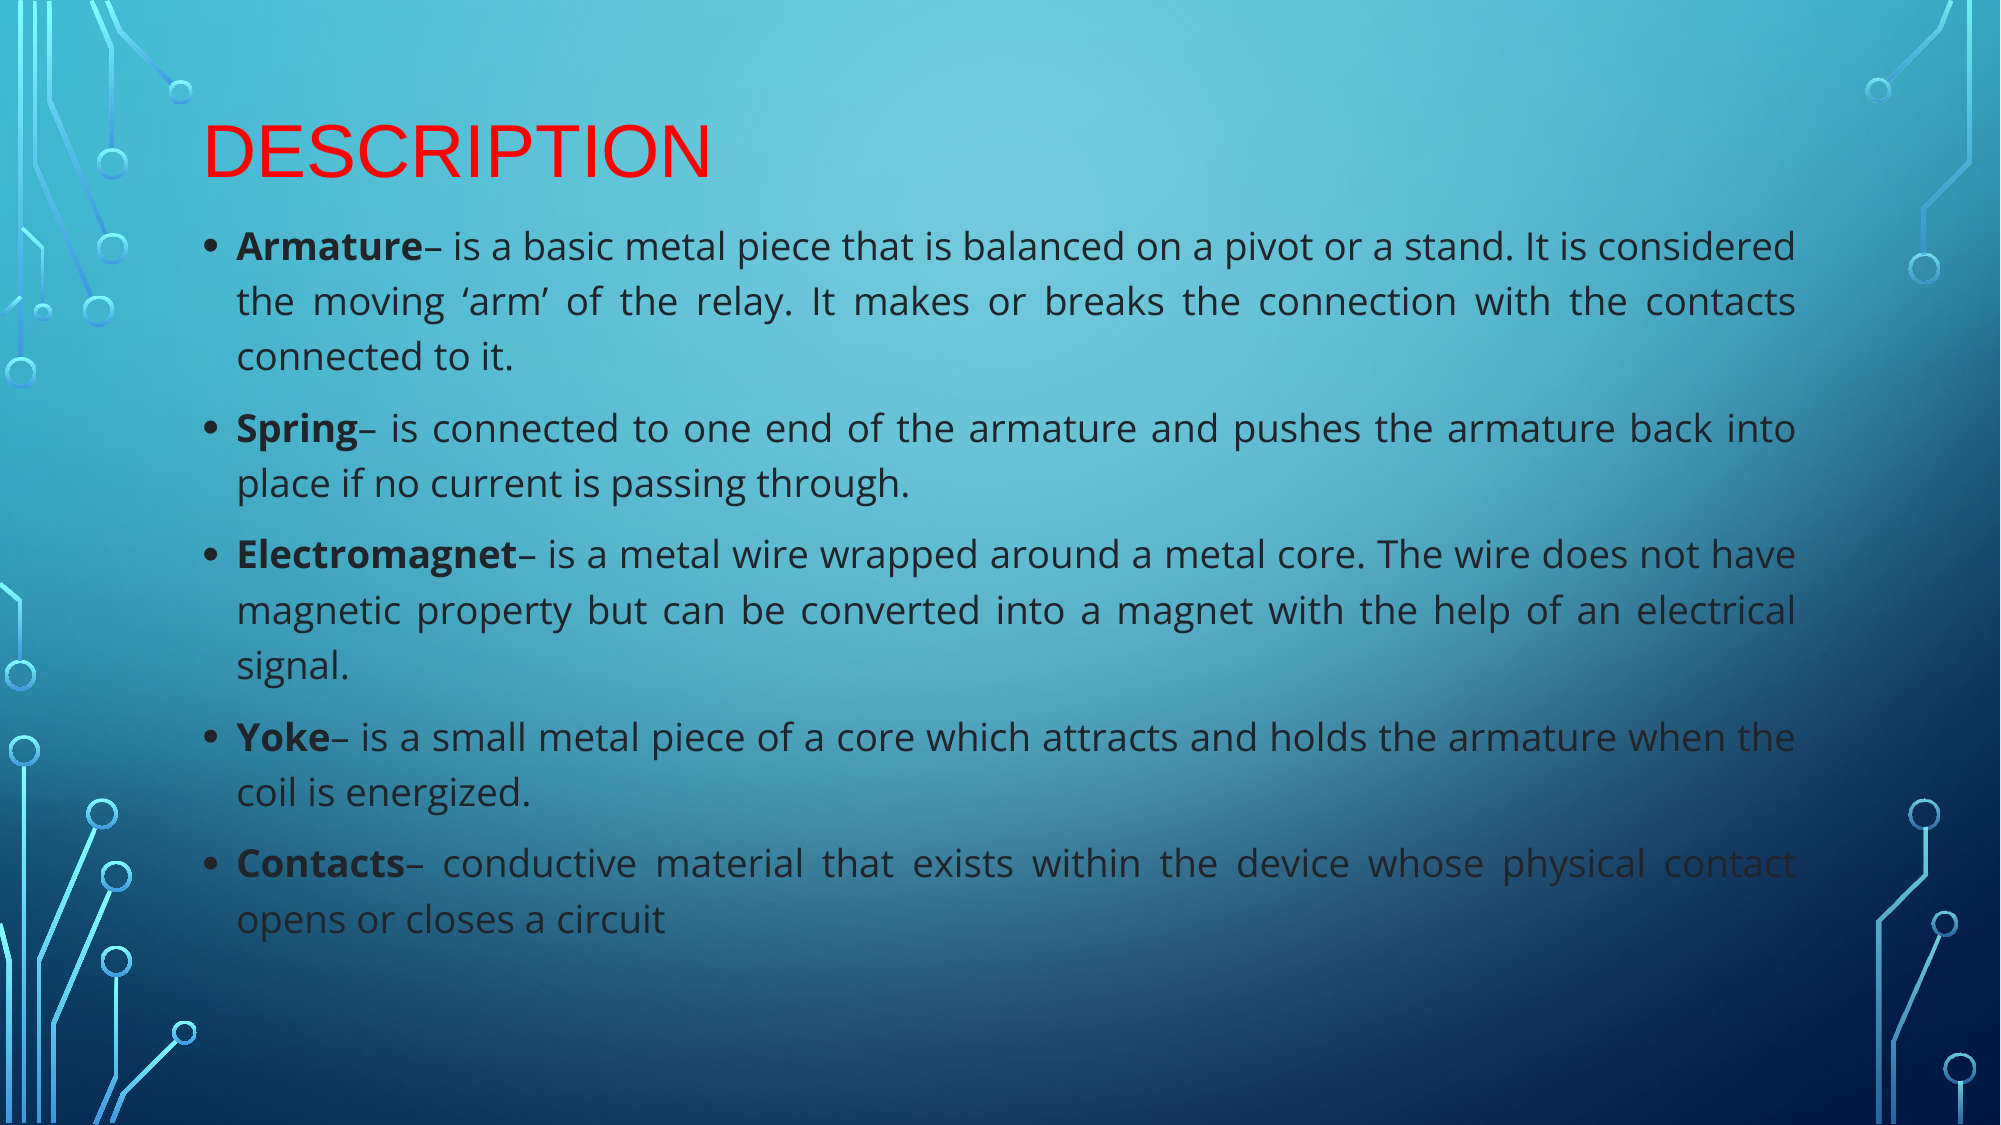

# Description
Armature– is a basic metal piece that is balanced on a pivot or a stand. It is considered the moving ‘arm’ of the relay. It makes or breaks the connection with the contacts connected to it.
Spring– is connected to one end of the armature and pushes the armature back into place if no current is passing through.
Electromagnet– is a metal wire wrapped around a metal core. The wire does not have magnetic property but can be converted into a magnet with the help of an electrical signal.
Yoke– is a small metal piece of a core which attracts and holds the armature when the coil is energized.
Contacts– conductive material that exists within the device whose physical contact opens or closes a circuit